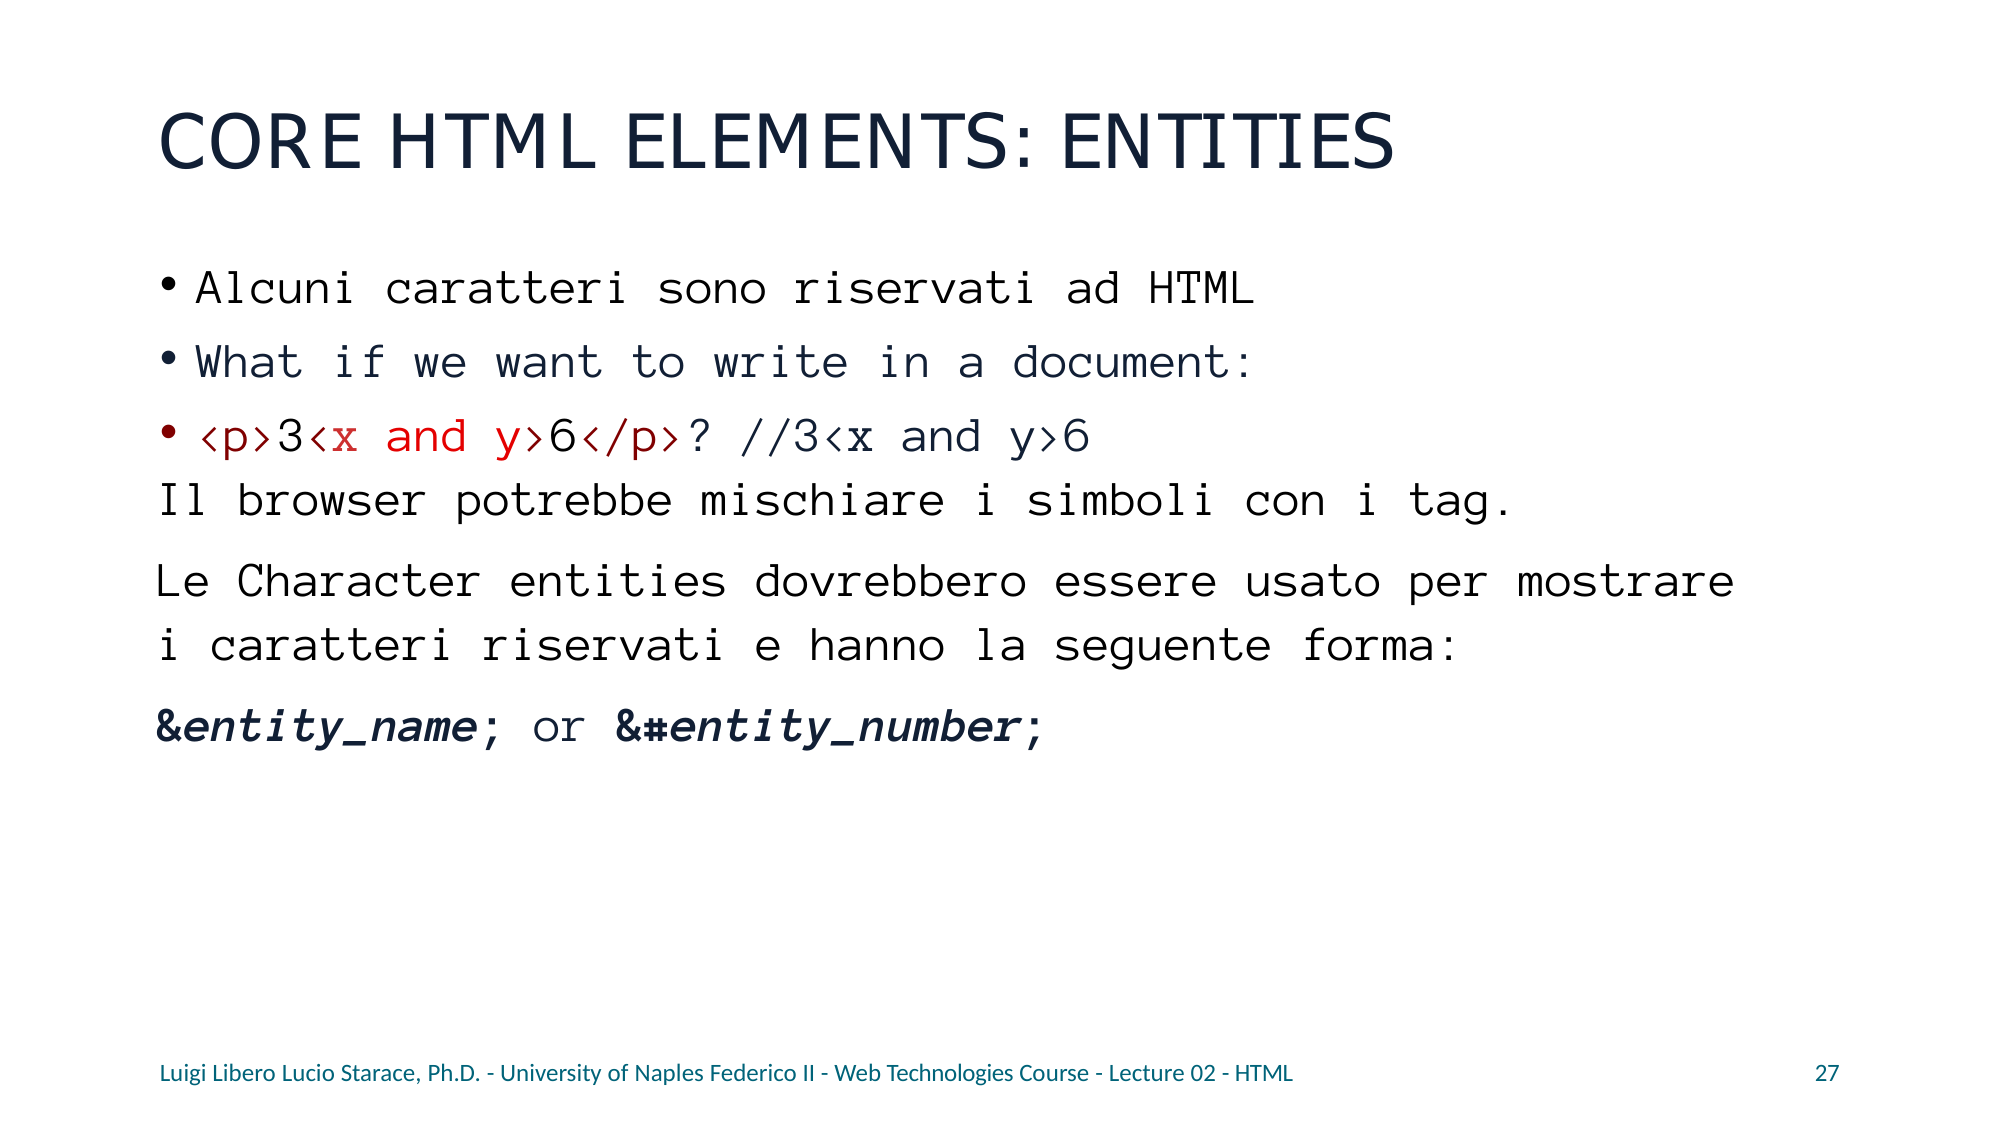

# CORE HTML ELEMENTS: ENTITIES
Alcuni caratteri sono riservati ad HTML
What if we want to write in a document:
<p>3<x and y>6</p>? //3<x and y>6
Il browser potrebbe mischiare i simboli con i tag.
Le Character entities dovrebbero essere usato per mostrare i caratteri riservati e hanno la seguente forma:
&entity_name; or &#entity_number;
Luigi Libero Lucio Starace, Ph.D. - University of Naples Federico II - Web Technologies Course - Lecture 02 - HTML
27